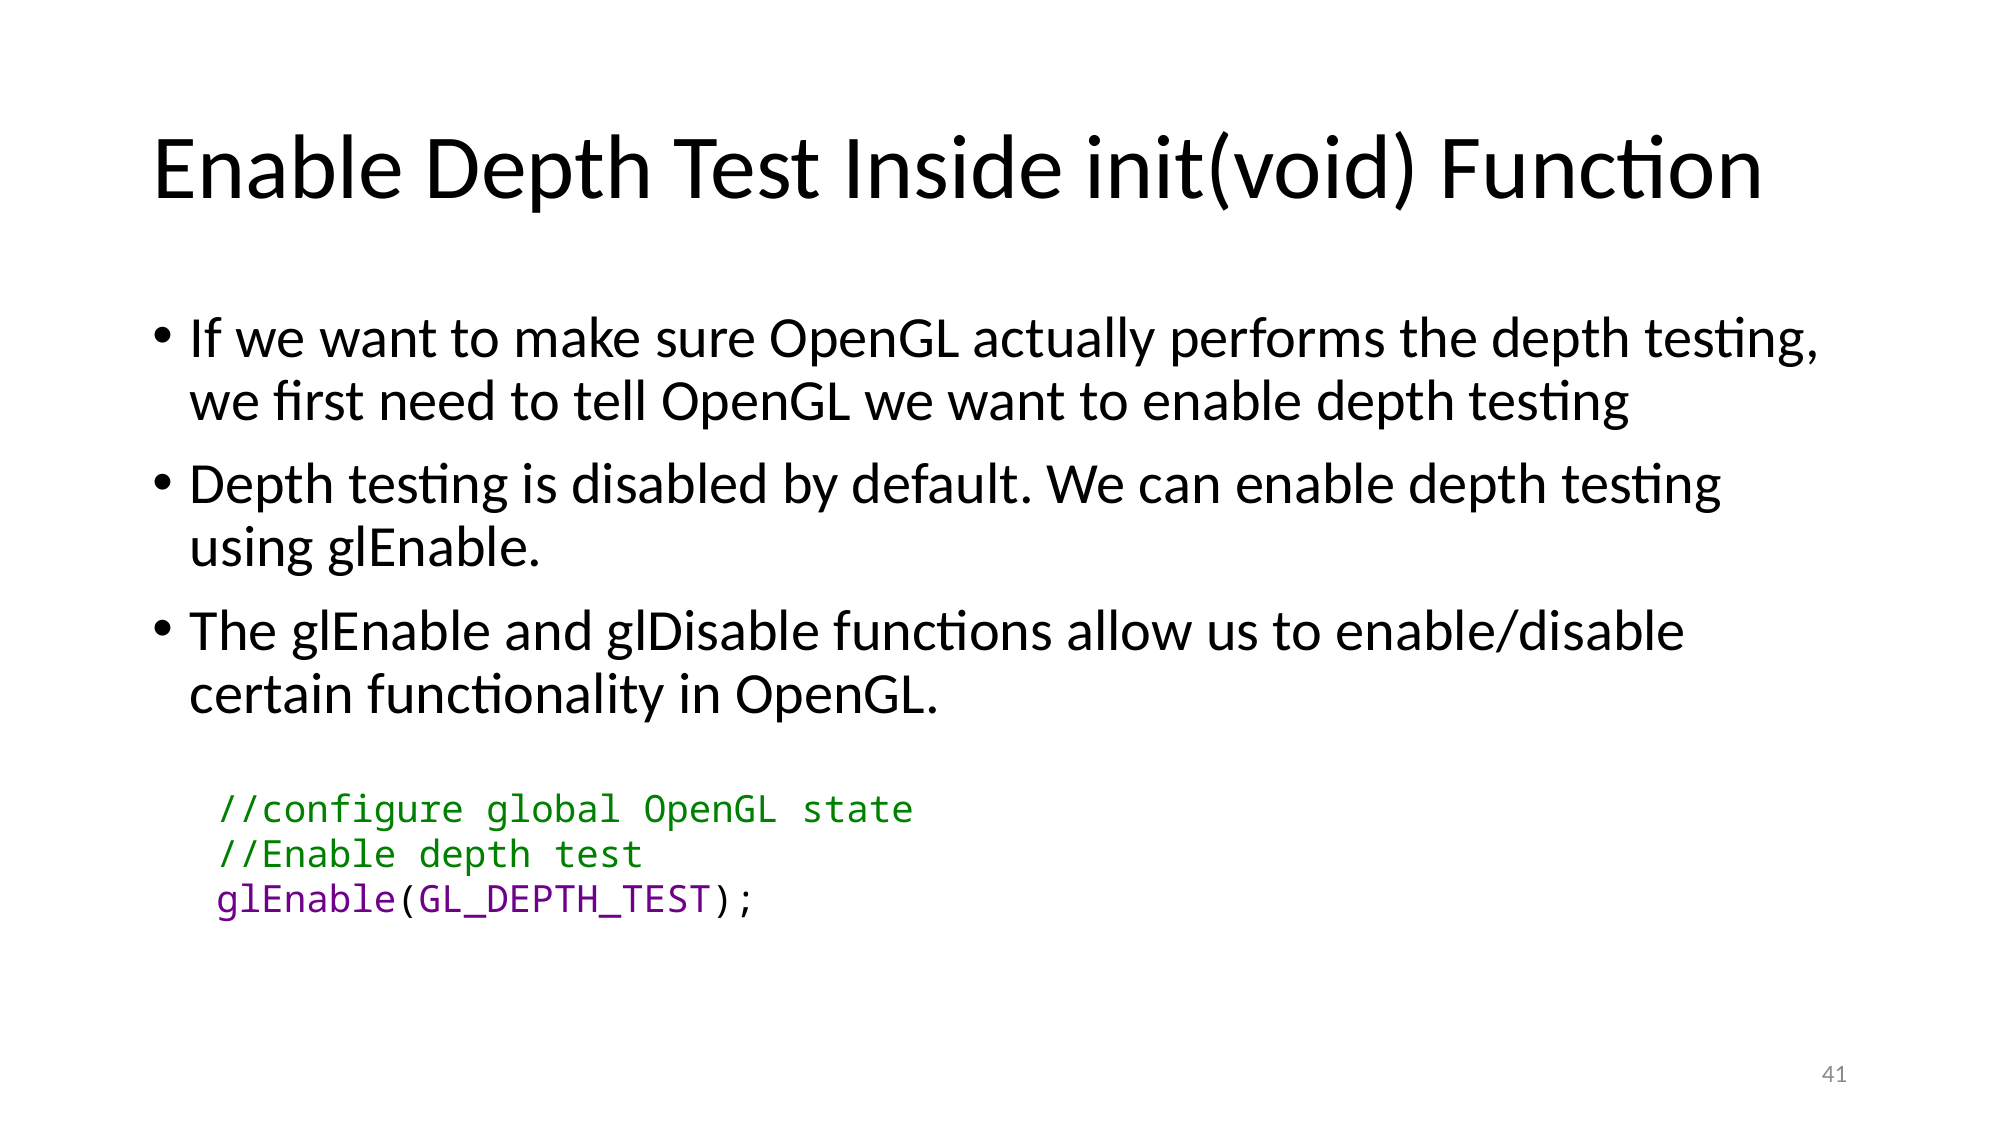

# Enable Depth Test Inside init(void) Function
If we want to make sure OpenGL actually performs the depth testing, we first need to tell OpenGL we want to enable depth testing
Depth testing is disabled by default. We can enable depth testing using glEnable.
The glEnable and glDisable functions allow us to enable/disable certain functionality in OpenGL.
//configure global OpenGL state
//Enable depth test
glEnable(GL_DEPTH_TEST);
41